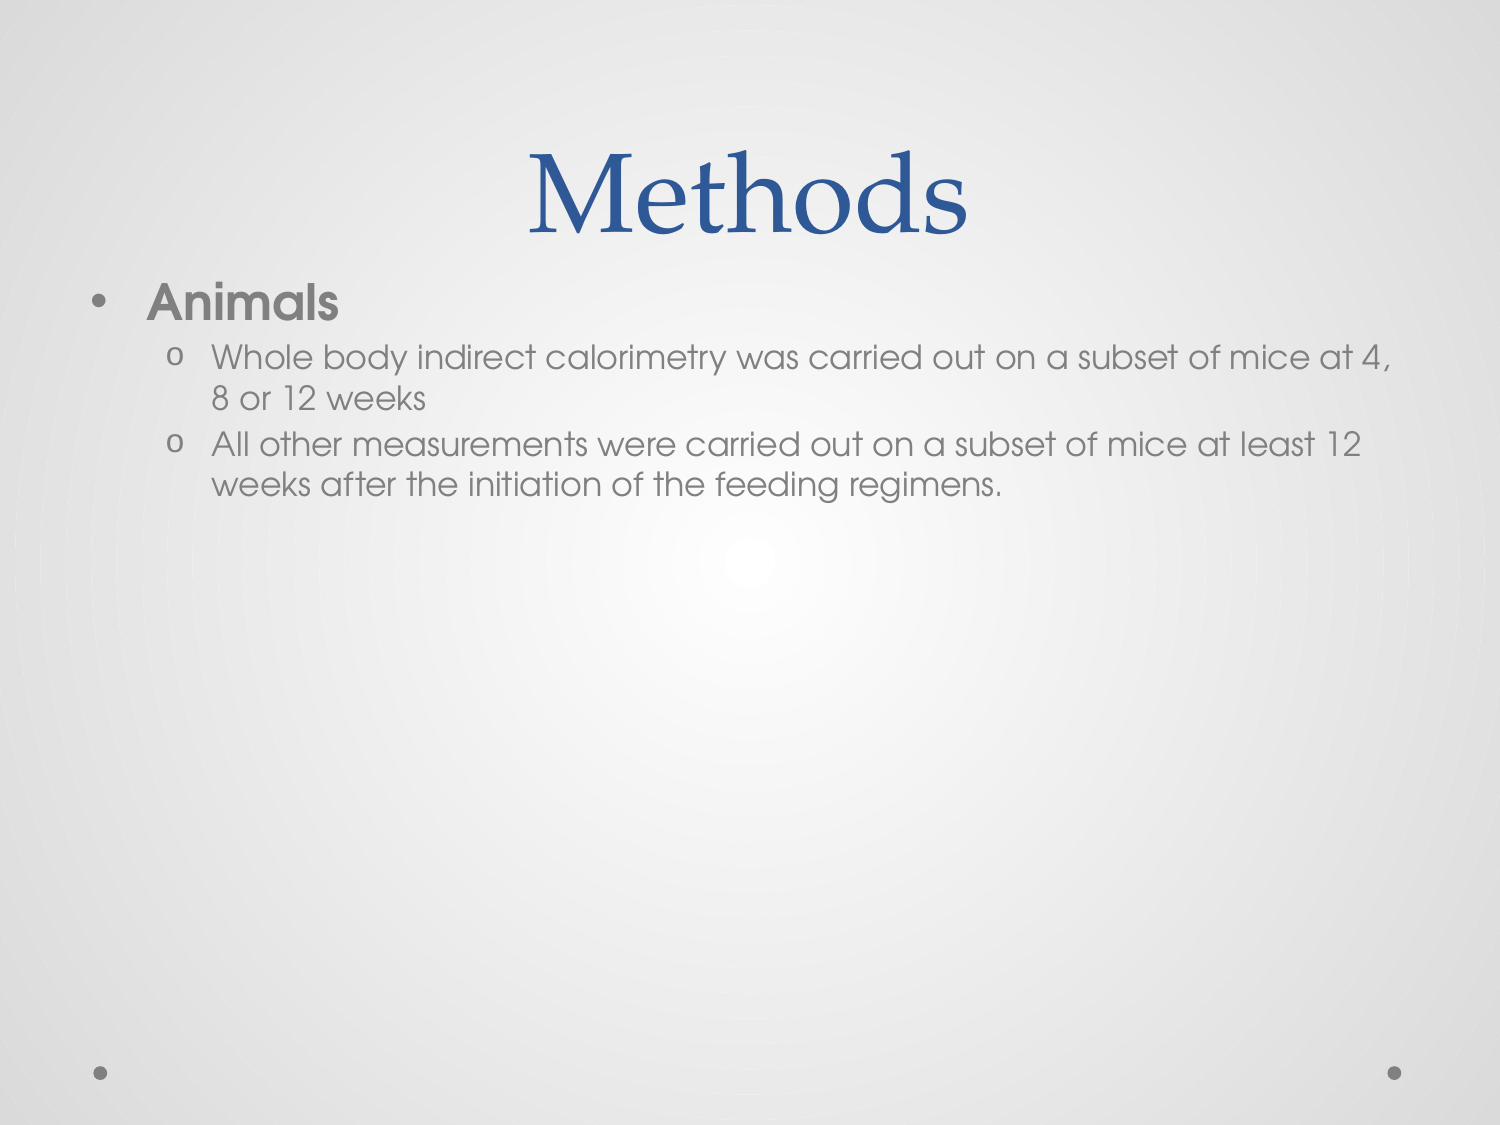

# Methods
Animals
Whole body indirect calorimetry was carried out on a subset of mice at 4, 8 or 12 weeks
All other measurements were carried out on a subset of mice at least 12 weeks after the initiation of the feeding regimens.